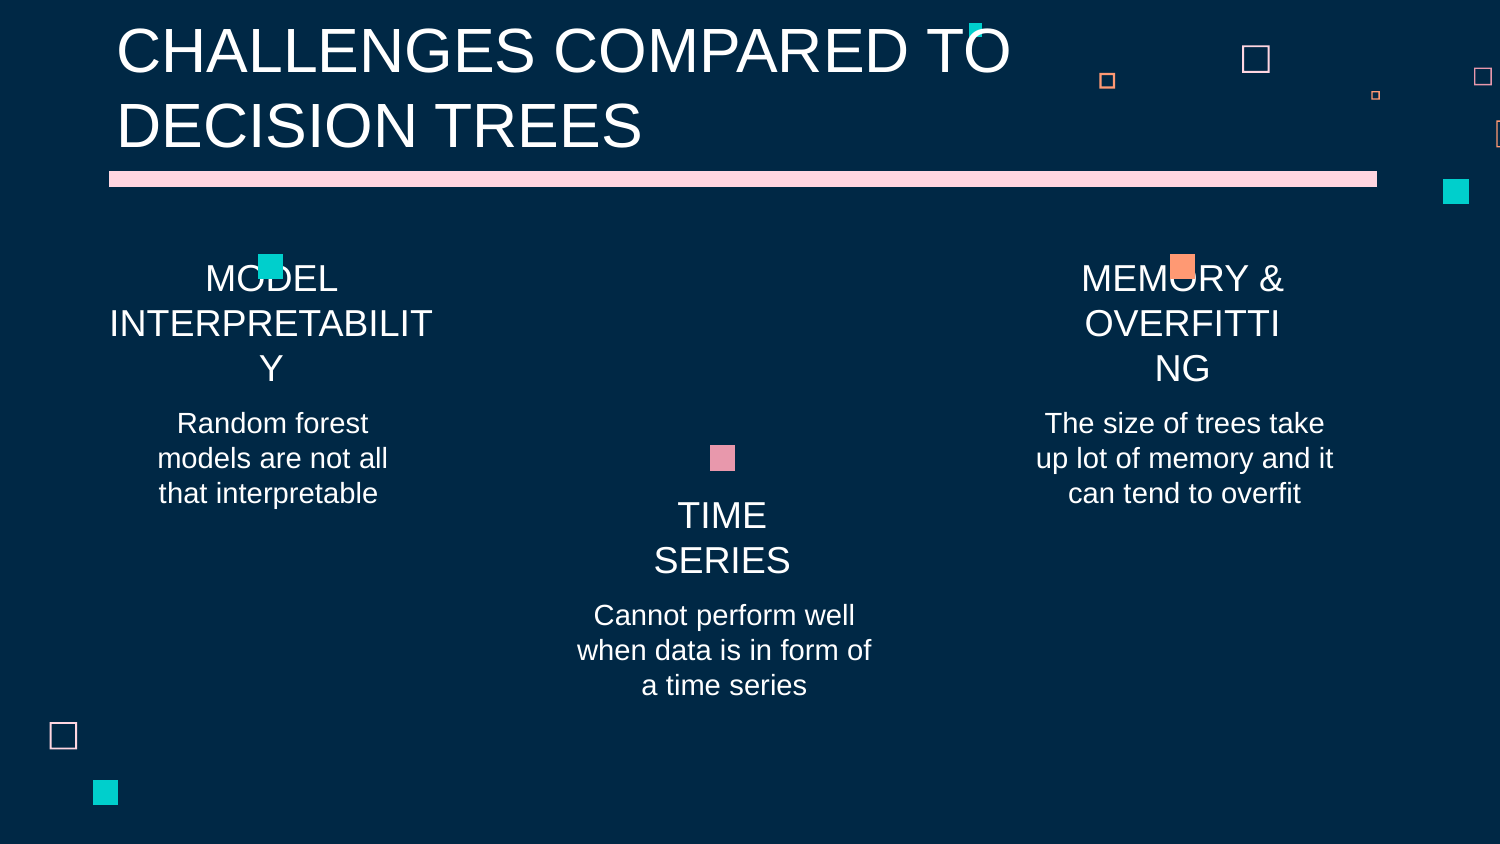

# CHALLENGES COMPARED TO DECISION TREES

MODEL INTERPRETABILITY
MEMORY & OVERFITTING
Random forest models are not all that interpretable
The size of trees take up lot of memory and it can tend to overfit

TIME
SERIES
Cannot perform well when data is in form of a time series